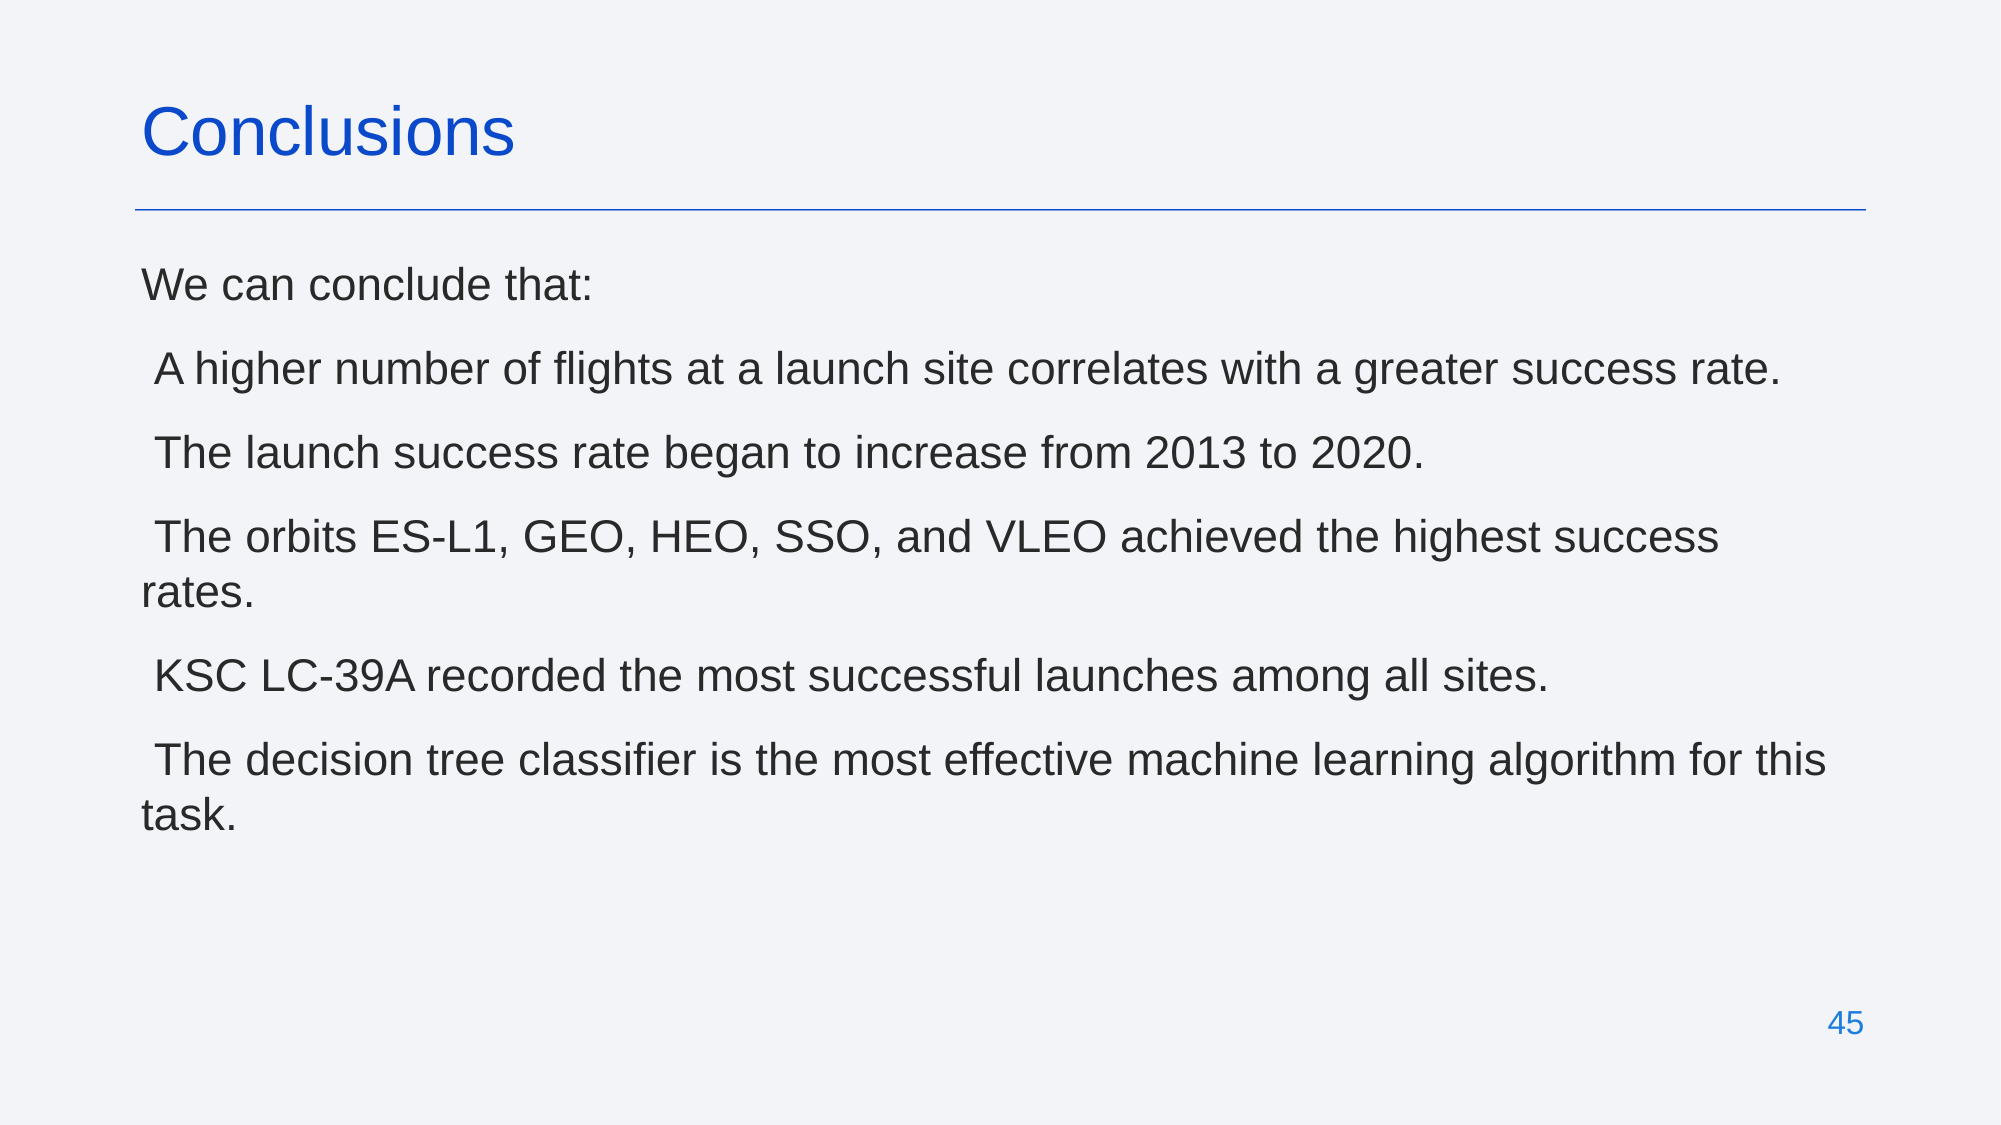

Conclusions
We can conclude that:
 A higher number of flights at a launch site correlates with a greater success rate.
 The launch success rate began to increase from 2013 to 2020.
 The orbits ES-L1, GEO, HEO, SSO, and VLEO achieved the highest success rates.
 KSC LC-39A recorded the most successful launches among all sites.
 The decision tree classifier is the most effective machine learning algorithm for this task.
45